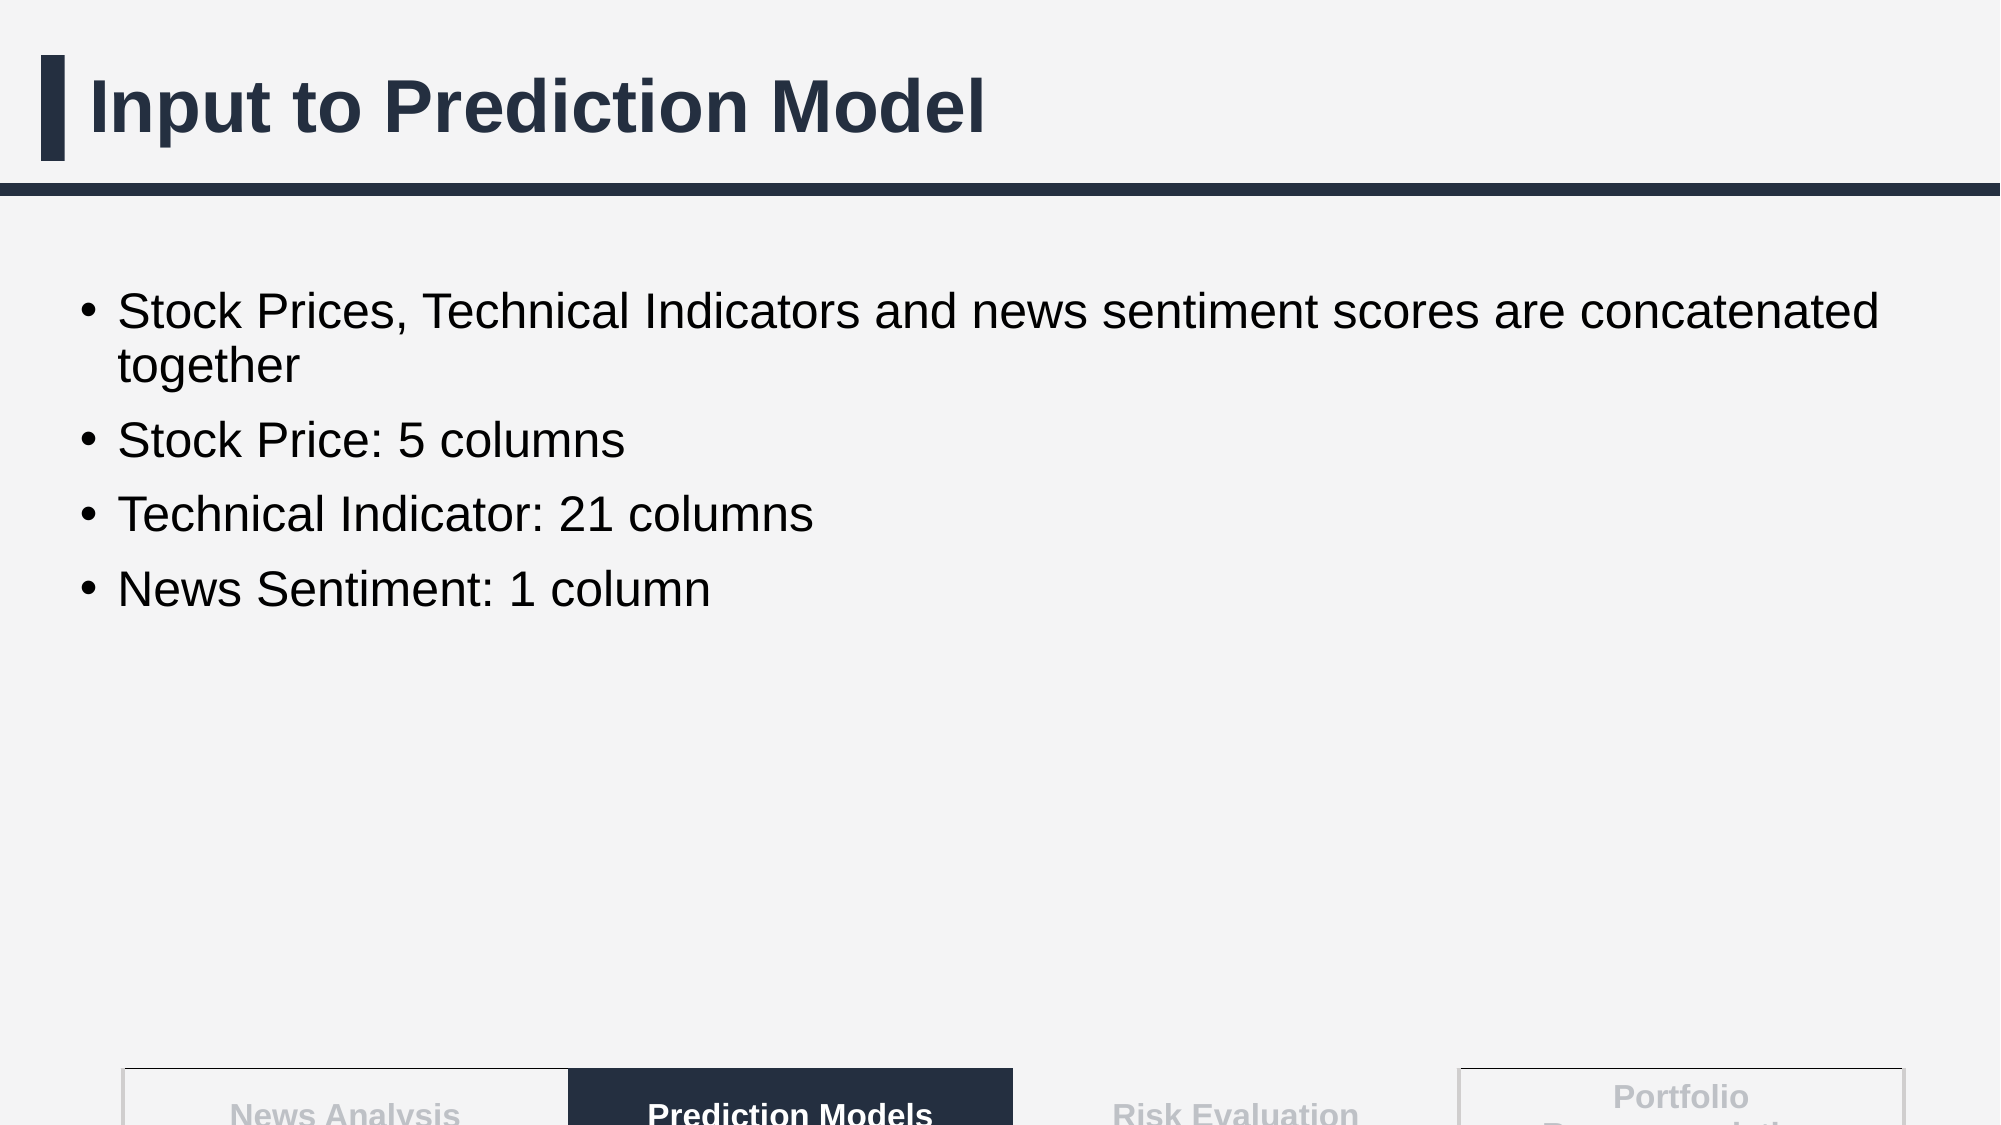

# Input to Prediction Model
Stock Prices, Technical Indicators and news sentiment scores are concatenated together
Stock Price: 5 columns
Technical Indicator: 21 columns
News Sentiment: 1 column